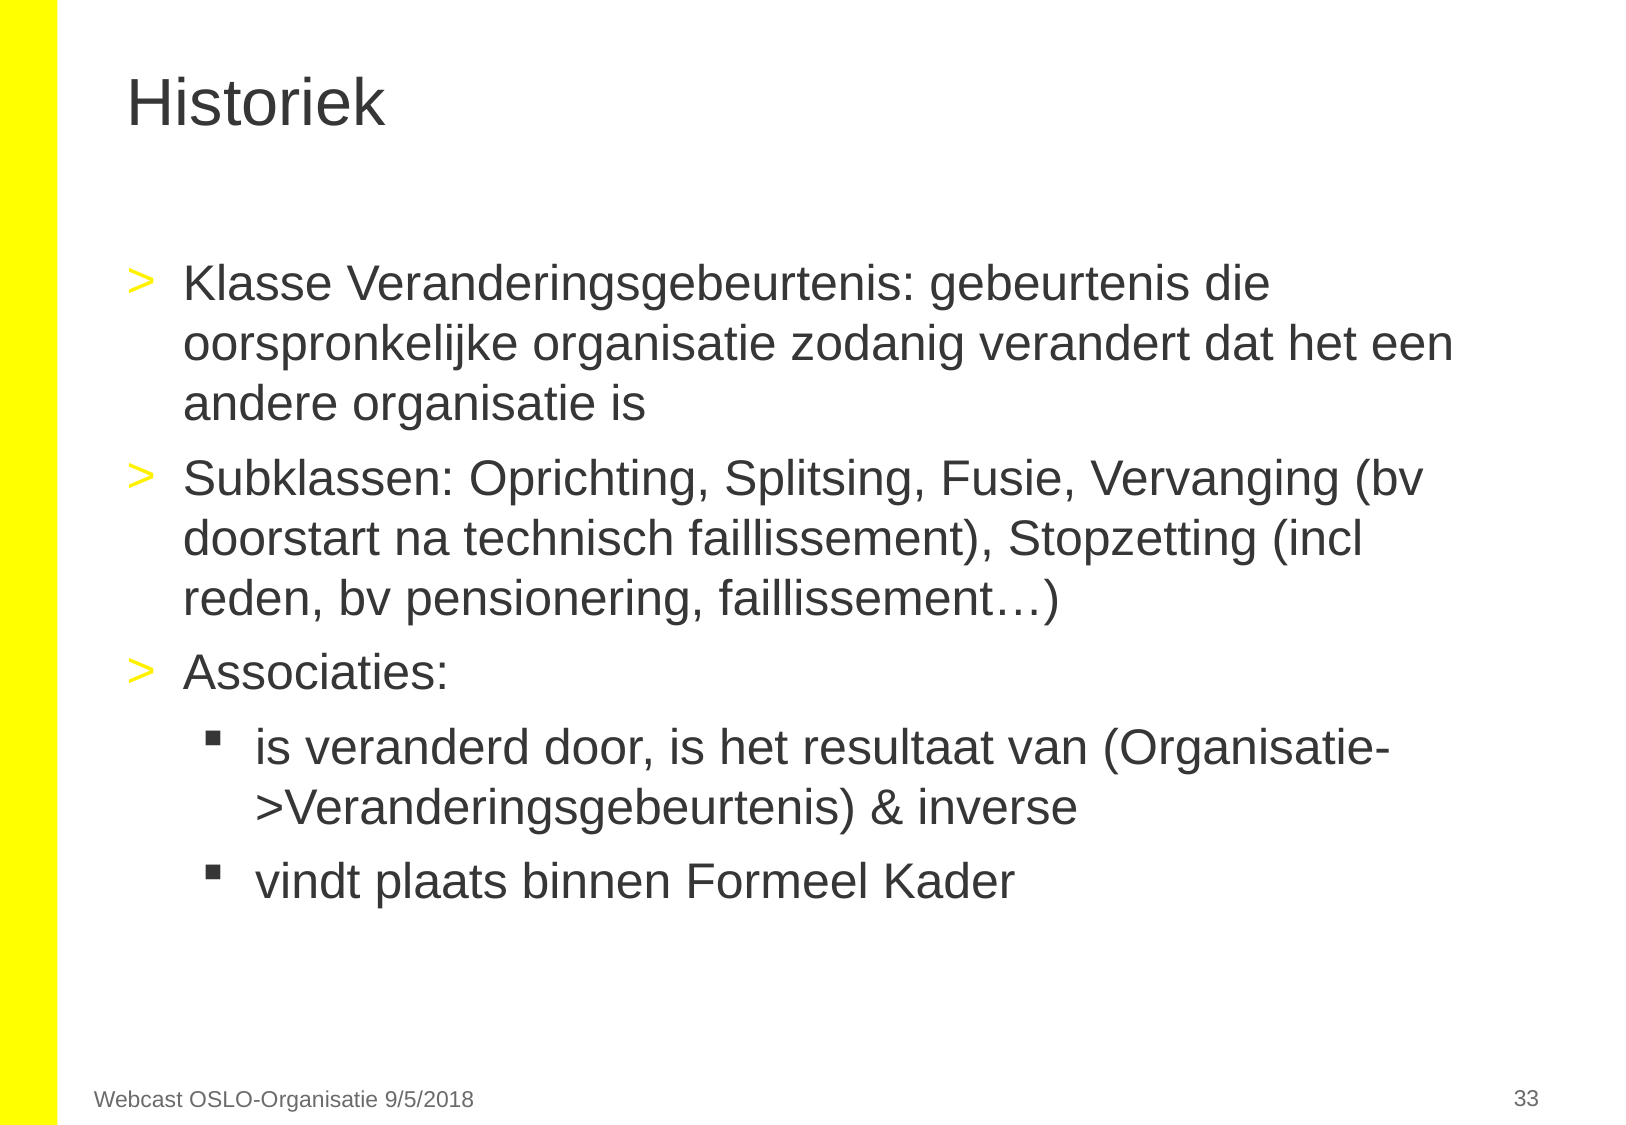

# Historiek
Klasse Veranderingsgebeurtenis: gebeurtenis die oorspronkelijke organisatie zodanig verandert dat het een andere organisatie is
Subklassen: Oprichting, Splitsing, Fusie, Vervanging (bv doorstart na technisch faillissement), Stopzetting (incl reden, bv pensionering, faillissement…)
Associaties:
is veranderd door, is het resultaat van (Organisatie->Veranderingsgebeurtenis) & inverse
vindt plaats binnen Formeel Kader

33
Webcast OSLO-Organisatie 9/5/2018